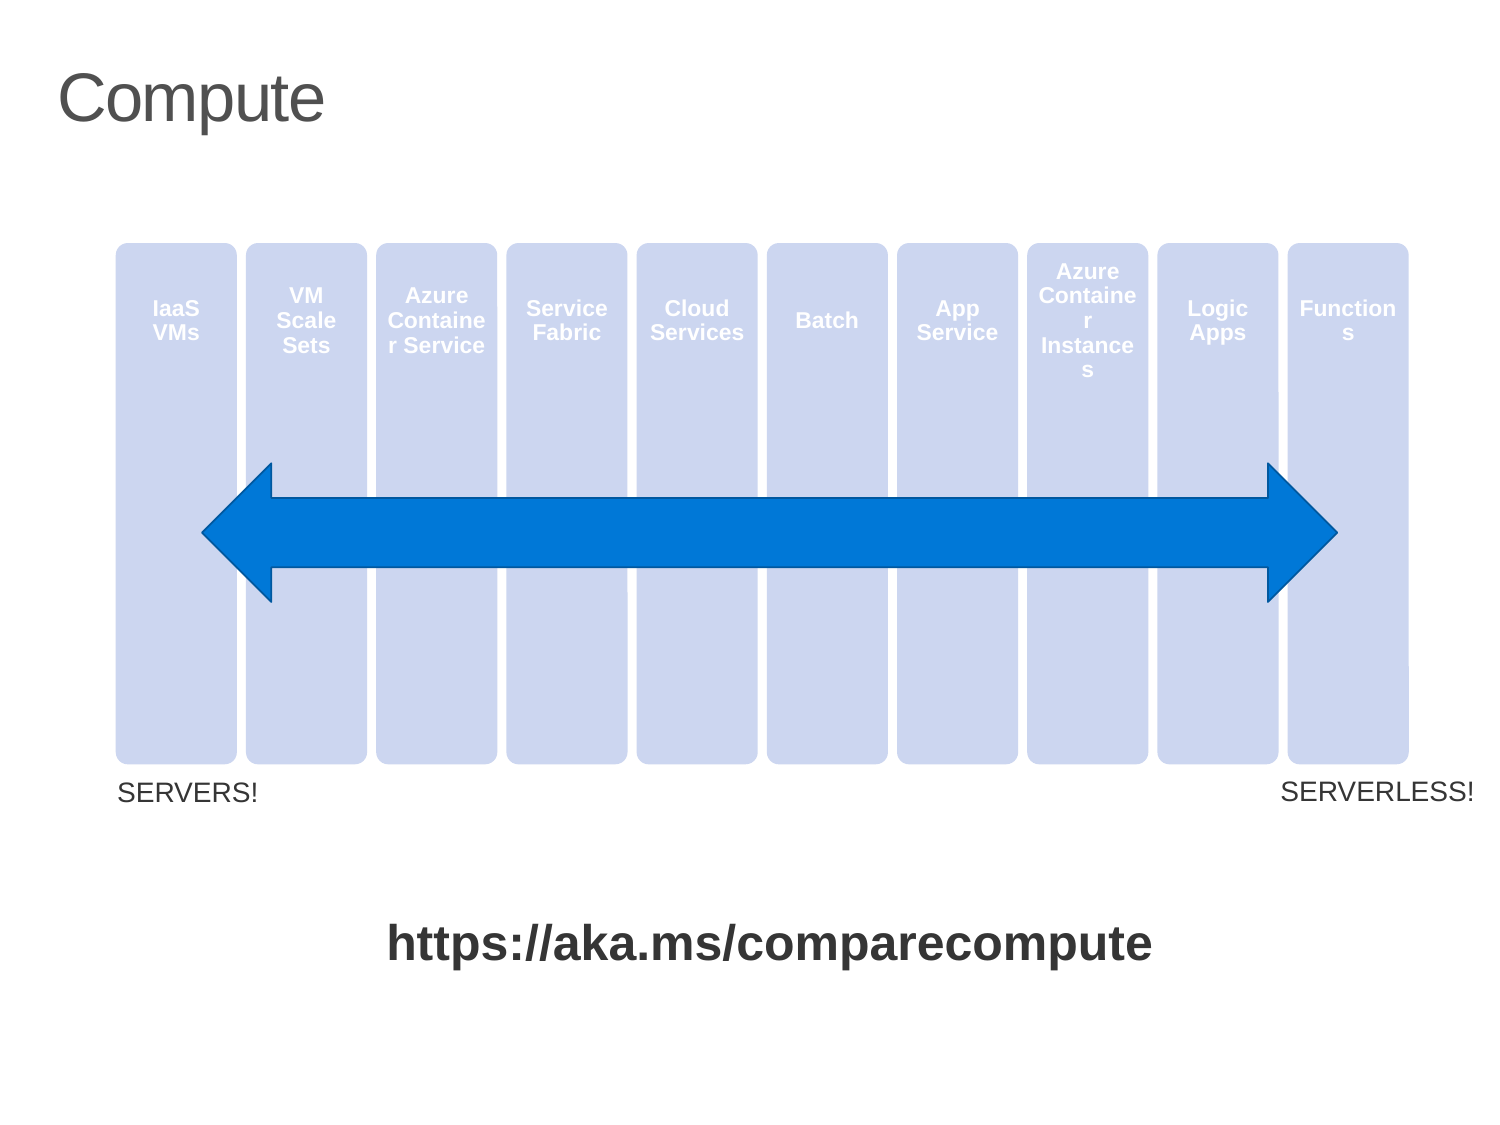

# Compute
IaaS
VMs
VM Scale Sets
Azure Container Service
Service Fabric
Cloud Services
Batch
App Service
Azure Container Instances
Logic Apps
Functions

SERVERLESS!
SERVERS!
https://aka.ms/comparecompute